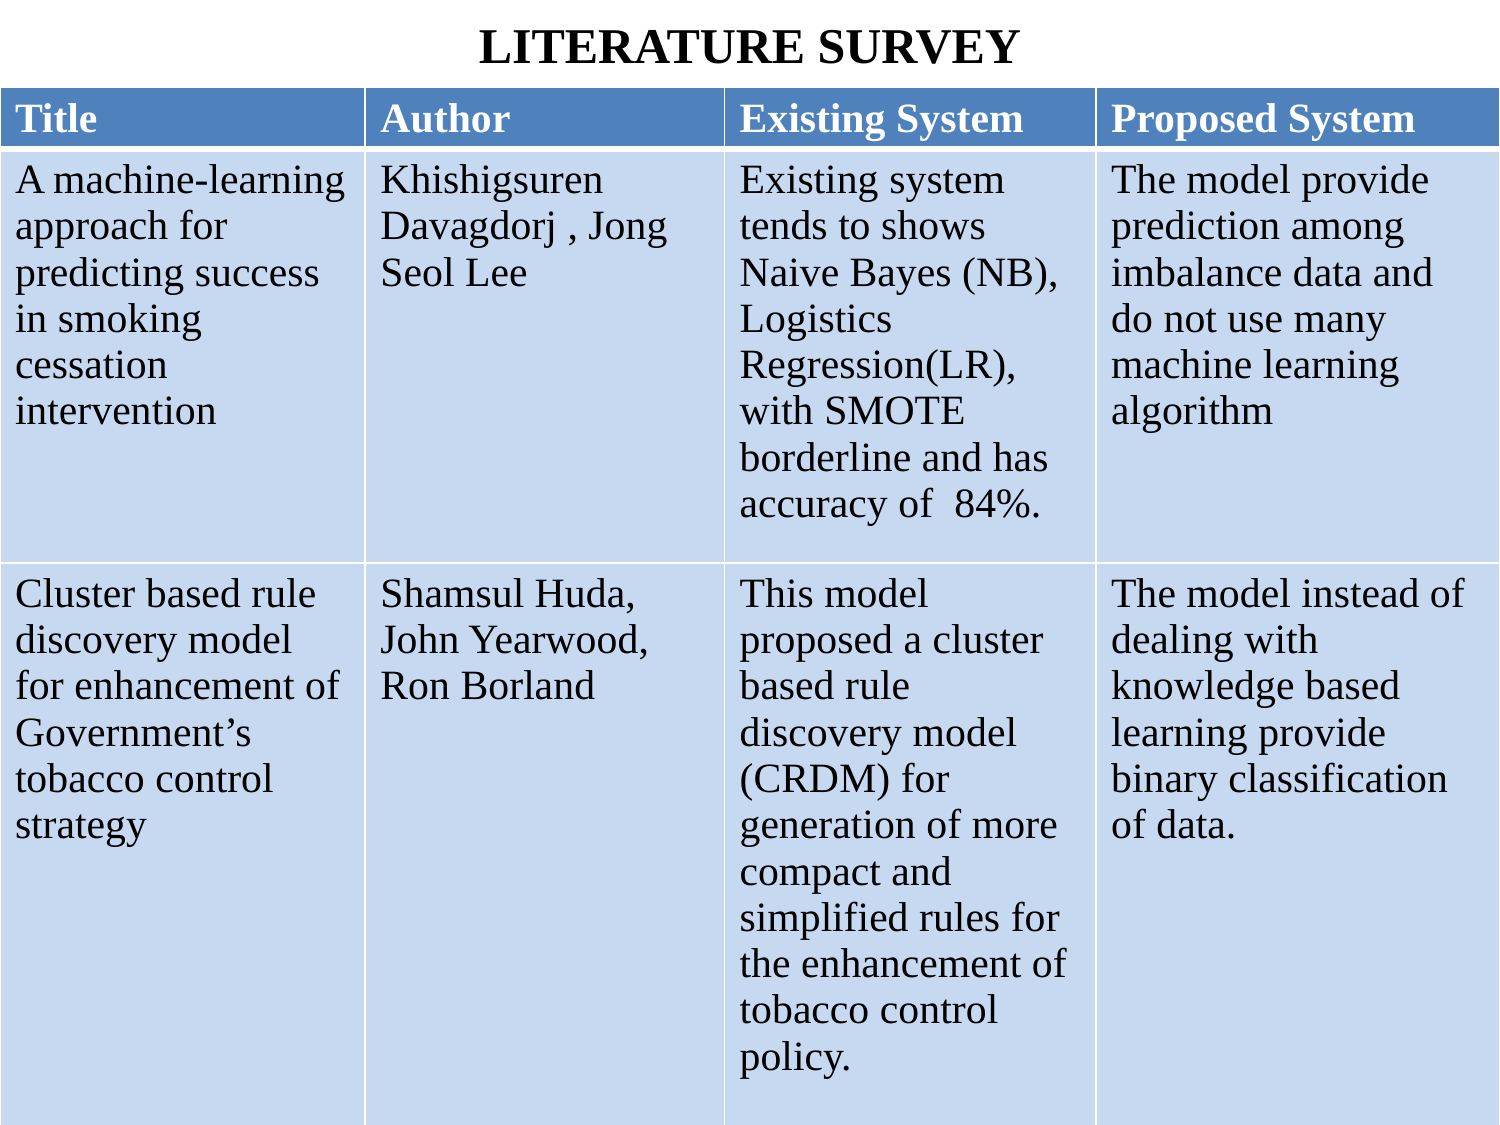

# LITERATURE SURVEY
| Title | Author | Existing System | Proposed System |
| --- | --- | --- | --- |
| A machine-learning approach for predicting success in smoking cessation intervention | Khishigsuren Davagdorj , Jong Seol Lee | Existing system tends to shows Naive Bayes (NB), Logistics Regression(LR), with SMOTE borderline and has accuracy of 84%. | The model provide prediction among imbalance data and do not use many machine learning algorithm |
| Cluster based rule discovery model for enhancement of Government’s tobacco control strategy | Shamsul Huda, John Yearwood, Ron Borland | This model proposed a cluster based rule discovery model (CRDM) for generation of more compact and simplified rules for the enhancement of tobacco control policy. | The model instead of dealing with knowledge based learning provide binary classification of data. |